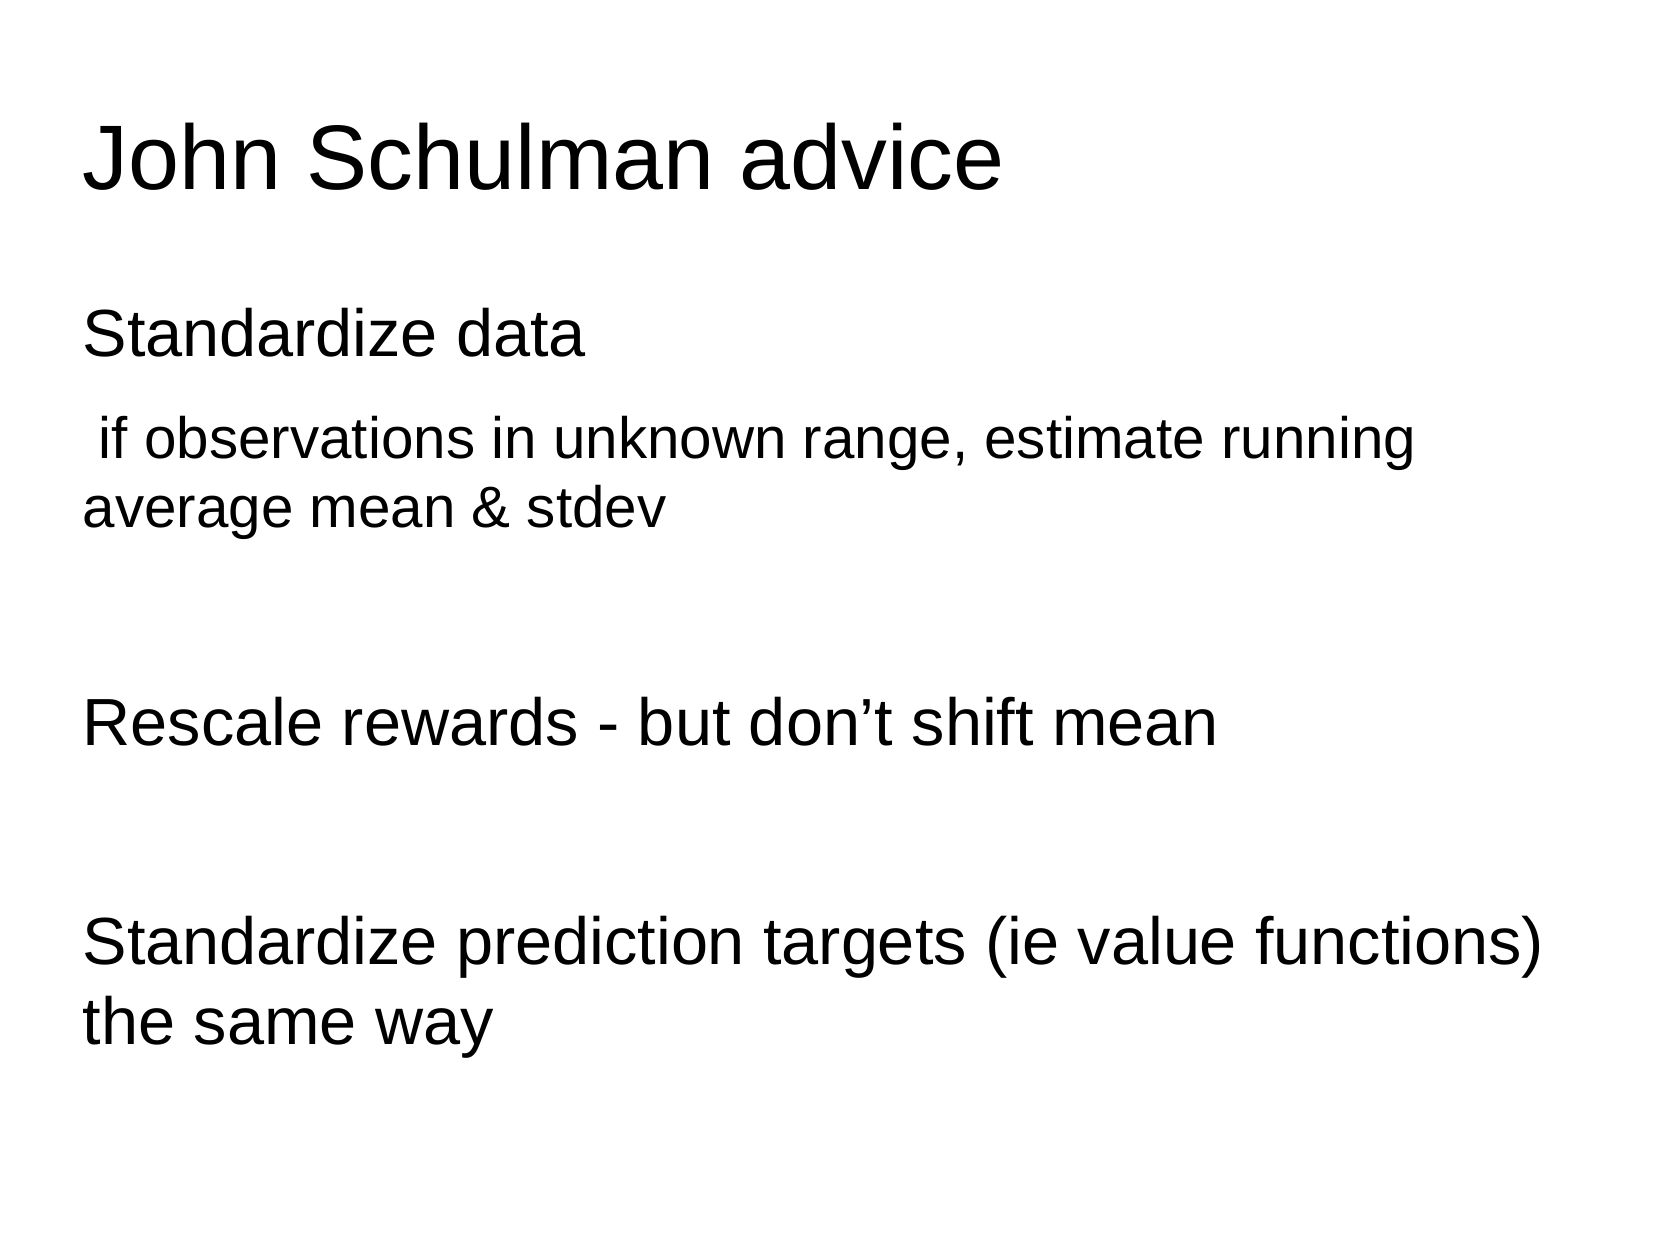

John Schulman advice
Standardize data
 if observations in unknown range, estimate running average mean & stdev

Rescale rewards - but don’t shift mean

Standardize prediction targets (ie value functions) the same way